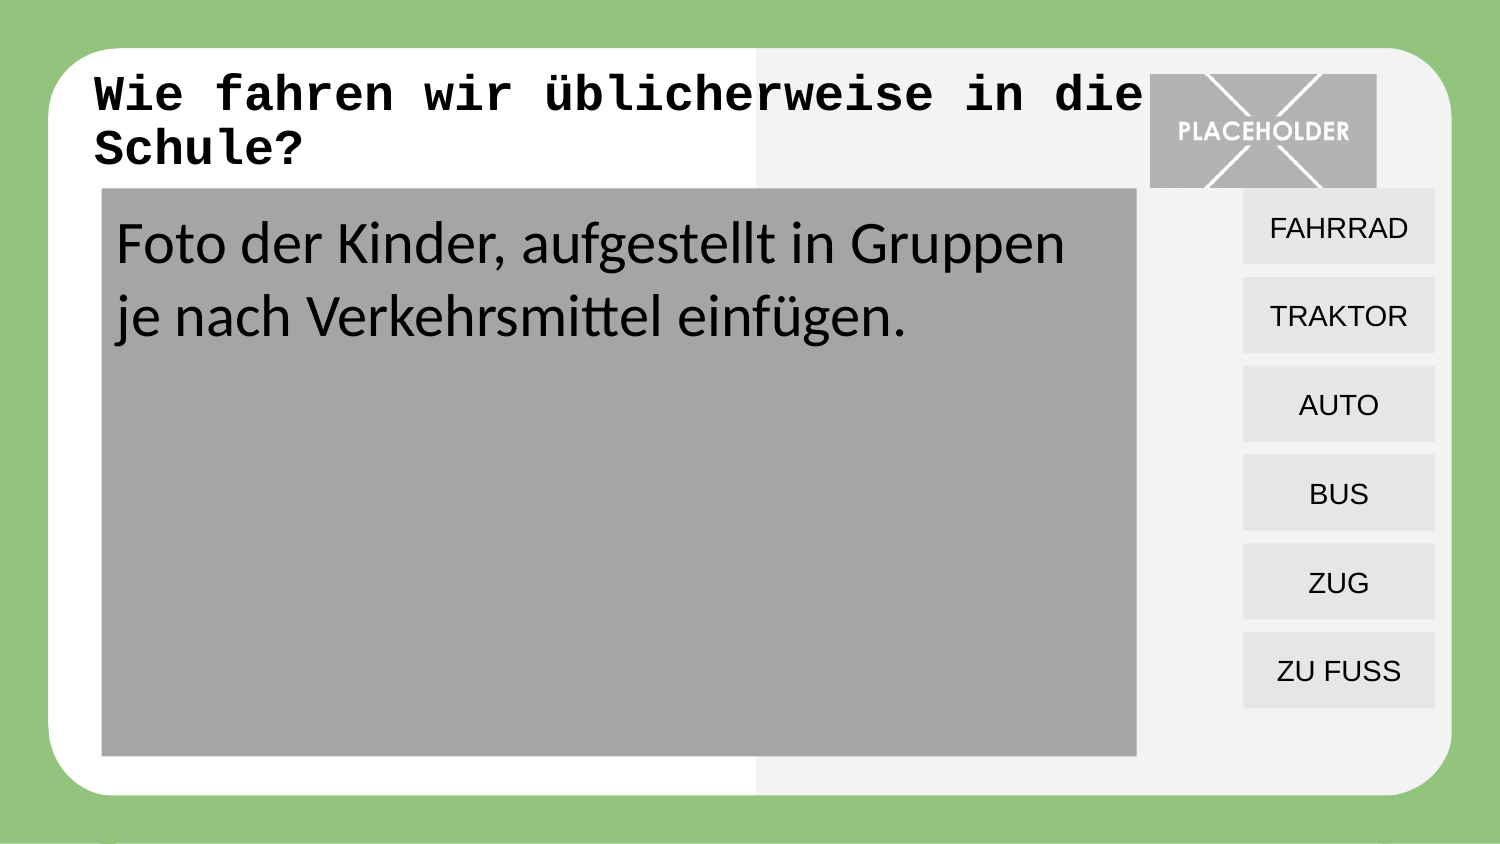

# Wie fahren wir üblicherweise in die Schule?
Foto der Kinder, aufgestellt in Gruppen je nach Verkehrsmittel einfügen.
FAHRRAD
TRAKTOR
AUTO
BUS
ZUG
ZU FUSS